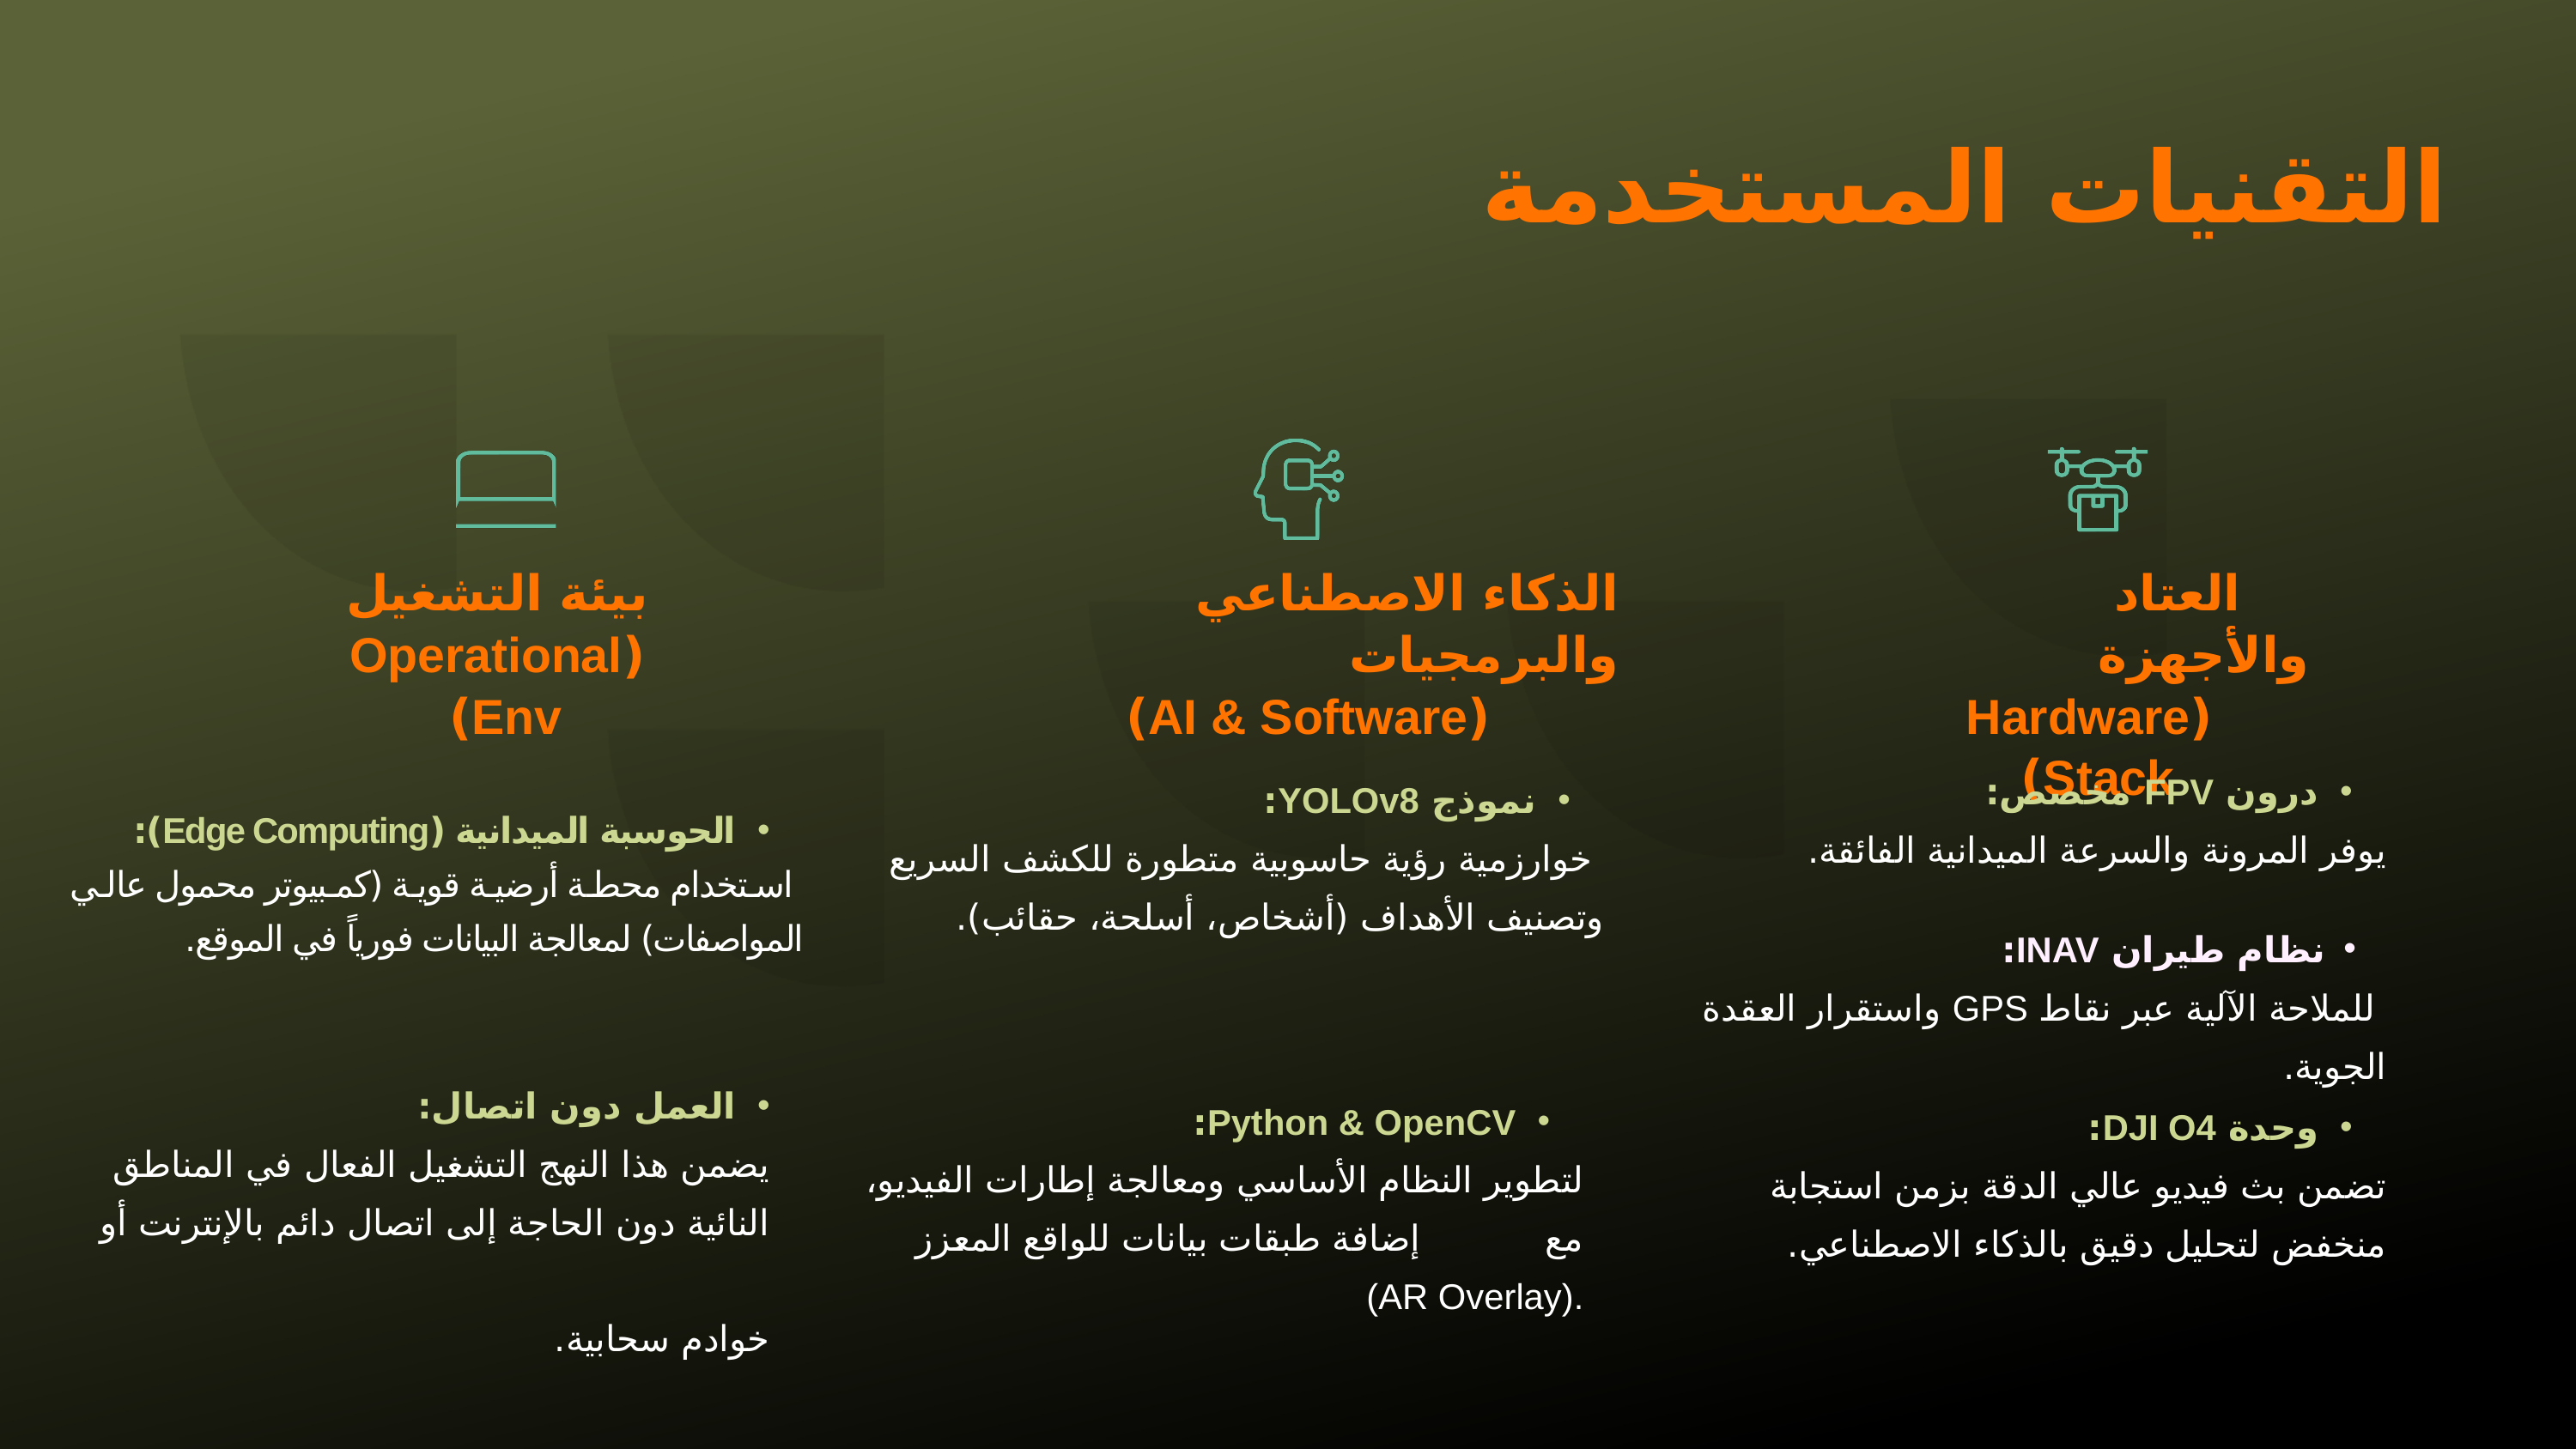

التقنيات المستخدمة

 بيئة التشغيل
 (Operational Env)
الذكاء الاصطناعي والبرمجيات
(AI & Software)
    العتاد والأجهزة
 (Hardware Stack)
درون FPV مخصص:
يوفر المرونة والسرعة الميدانية الفائقة.
نموذج YOLOv8:
 خوارزمية رؤية حاسوبية متطورة للكشف السريع وتصنيف الأهداف (أشخاص، أسلحة، حقائب).
الحوسبة الميدانية (Edge Computing):
 استخدام محطة أرضية قوية (كمبيوتر محمول عالي المواصفات) لمعالجة البيانات فورياً في الموقع.
نظام طيران INAV:
 للملاحة الآلية عبر نقاط GPS واستقرار العقدة الجوية.
العمل دون اتصال:
   يضمن هذا النهج التشغيل الفعال في المناطق
   النائية دون الحاجة إلى اتصال دائم بالإنترنت أو
   خوادم سحابية.
Python & OpenCV:
 لتطوير النظام الأساسي ومعالجة إطارات الفيديو، مع           إضافة طبقات بيانات للواقع المعزز (AR Overlay).
وحدة DJI O4:
تضمن بث فيديو عالي الدقة بزمن استجابة منخفض لتحليل دقيق بالذكاء الاصطناعي.